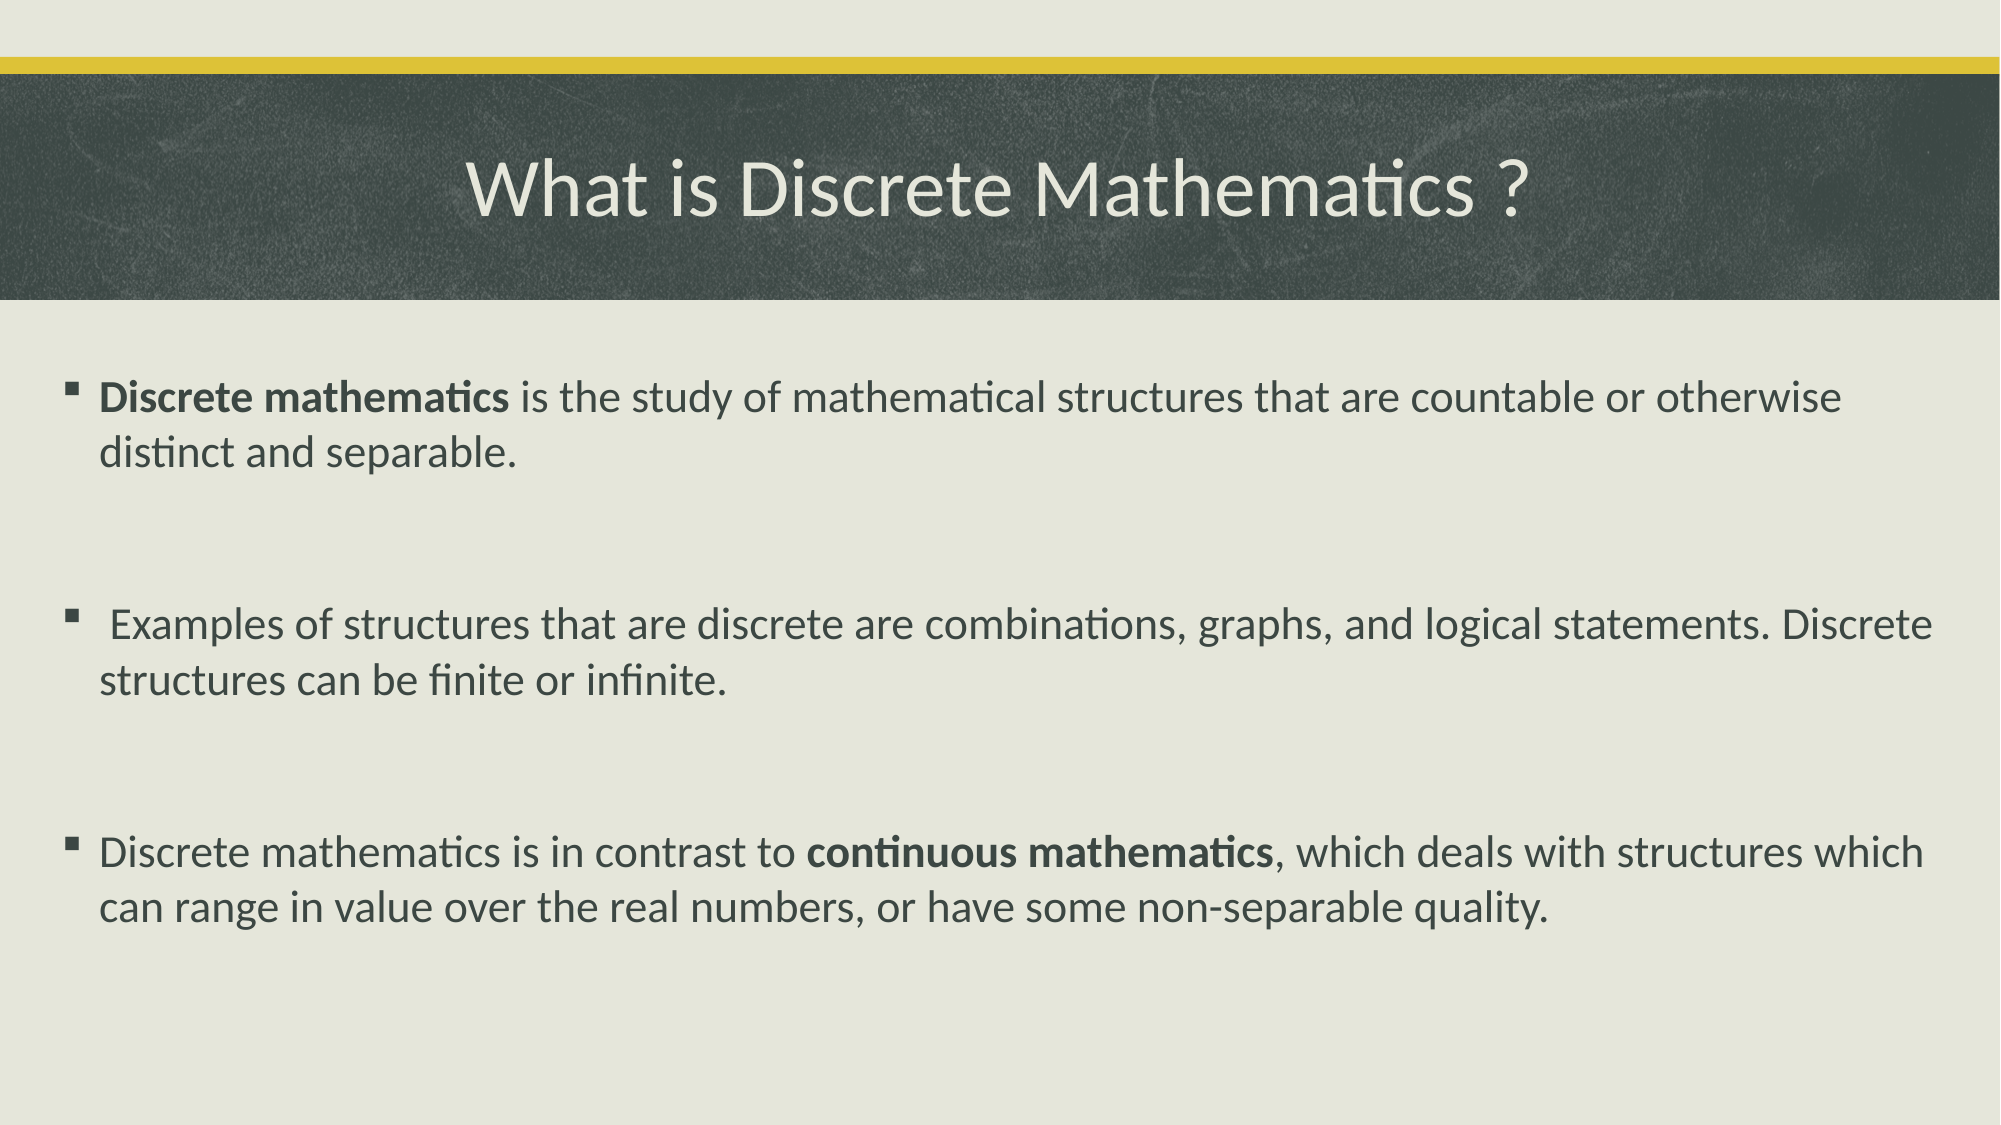

# What is Discrete Mathematics ?
Discrete mathematics is the study of mathematical structures that are countable or otherwise distinct and separable.

 Examples of structures that are discrete are combinations, graphs, and logical statements. Discrete structures can be finite or infinite.

Discrete mathematics is in contrast to continuous mathematics, which deals with structures which can range in value over the real numbers, or have some non-separable quality.